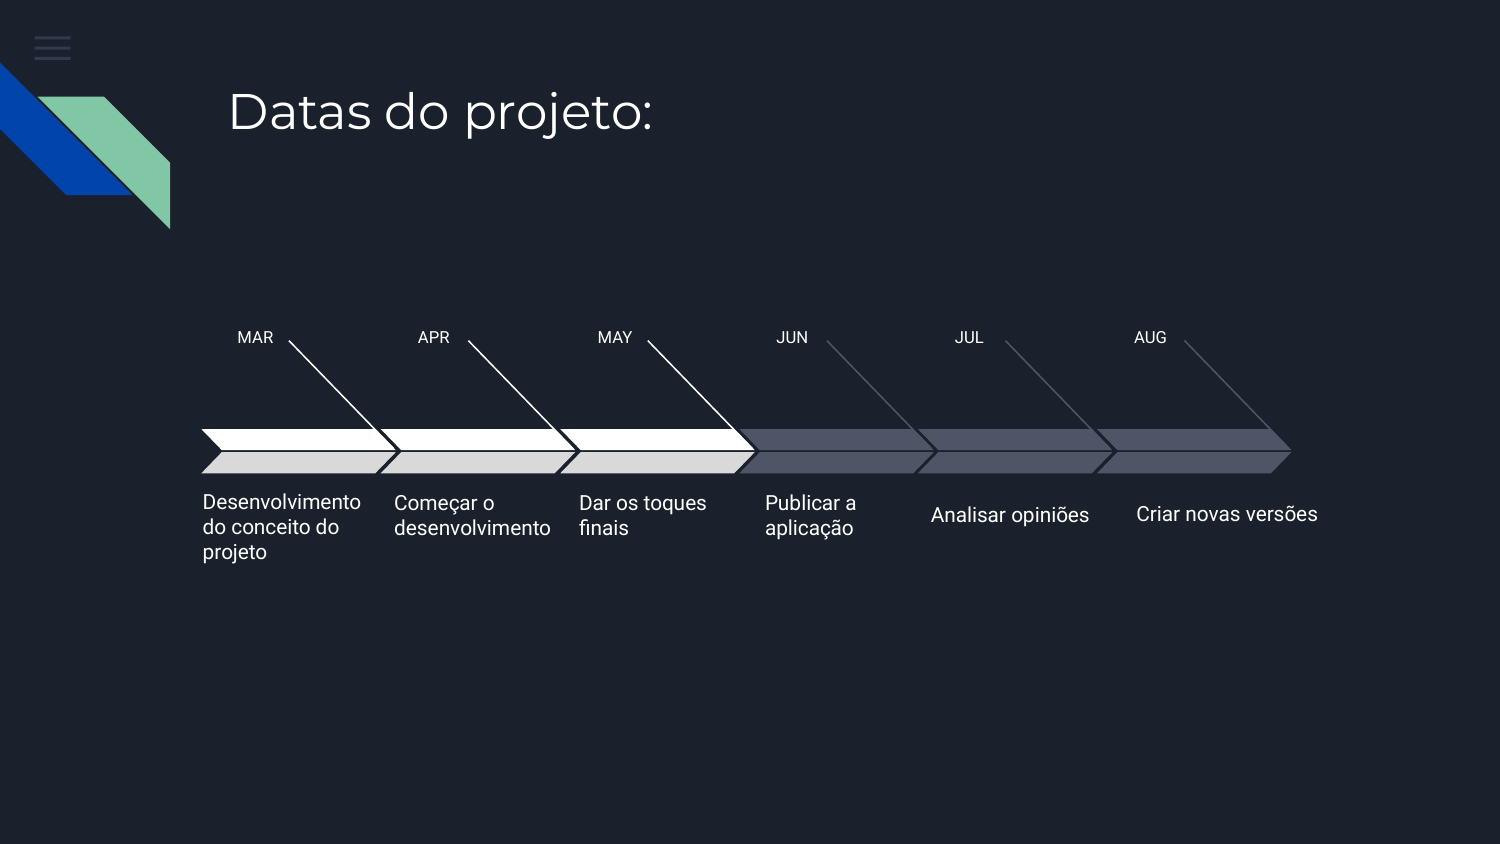

# Datas do projeto:
MAR

APR

MAY

JUN

JUL

AUG

Criar novas versões
Analisar opiniões
Começar o desenvolvimento
Dar os toques finais
Publicar a aplicação
Desenvolvimento do conceito do projeto